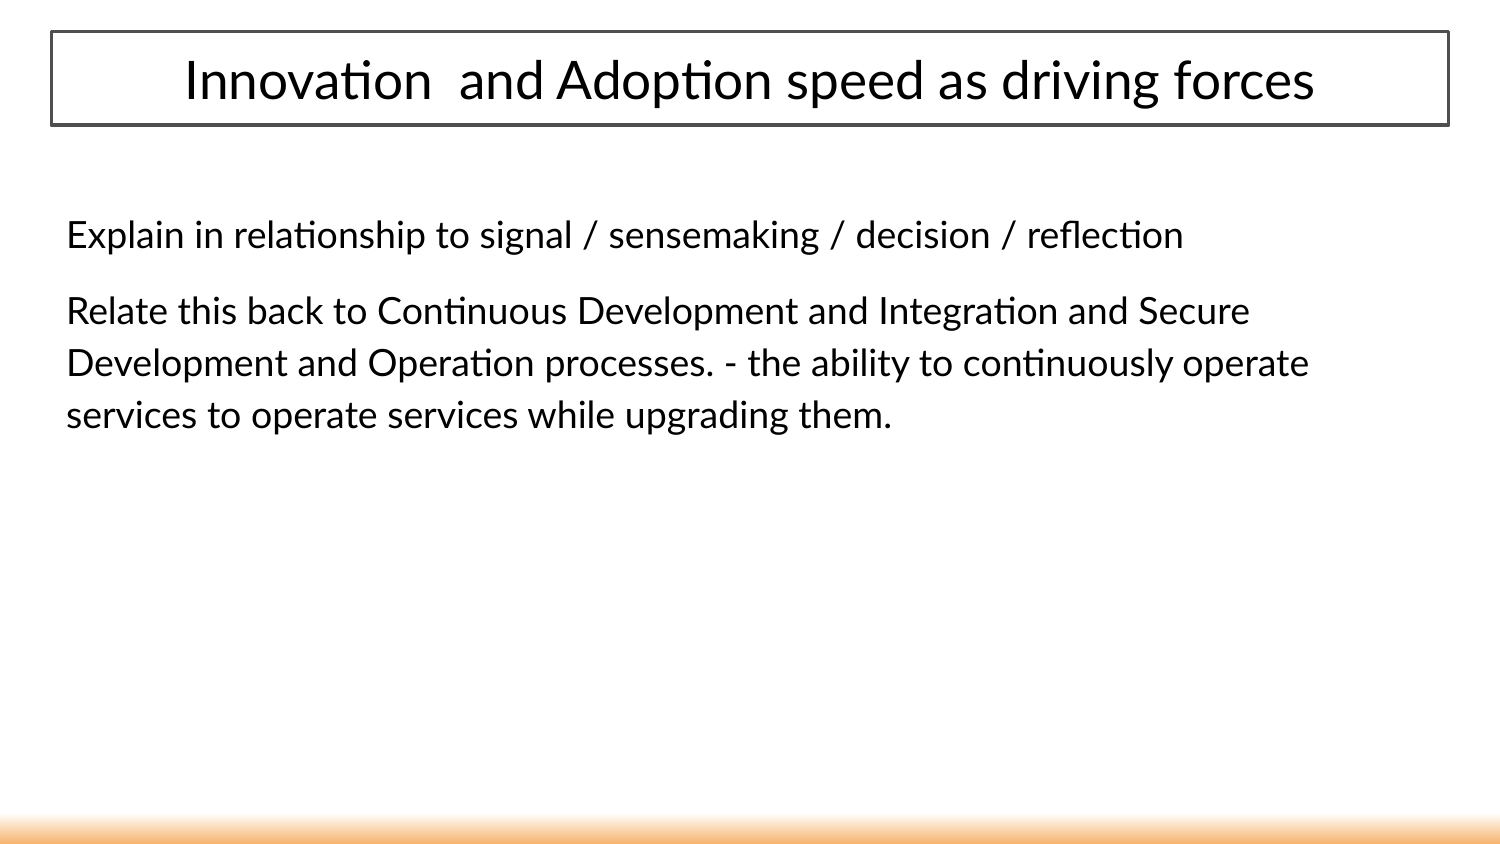

# Innovation  and Adoption speed as driving forces
Explain in relationship to signal / sensemaking / decision / reflection
Relate this back to Continuous Development and Integration and Secure Development and Operation processes. - the ability to continuously operate services to operate services while upgrading them.